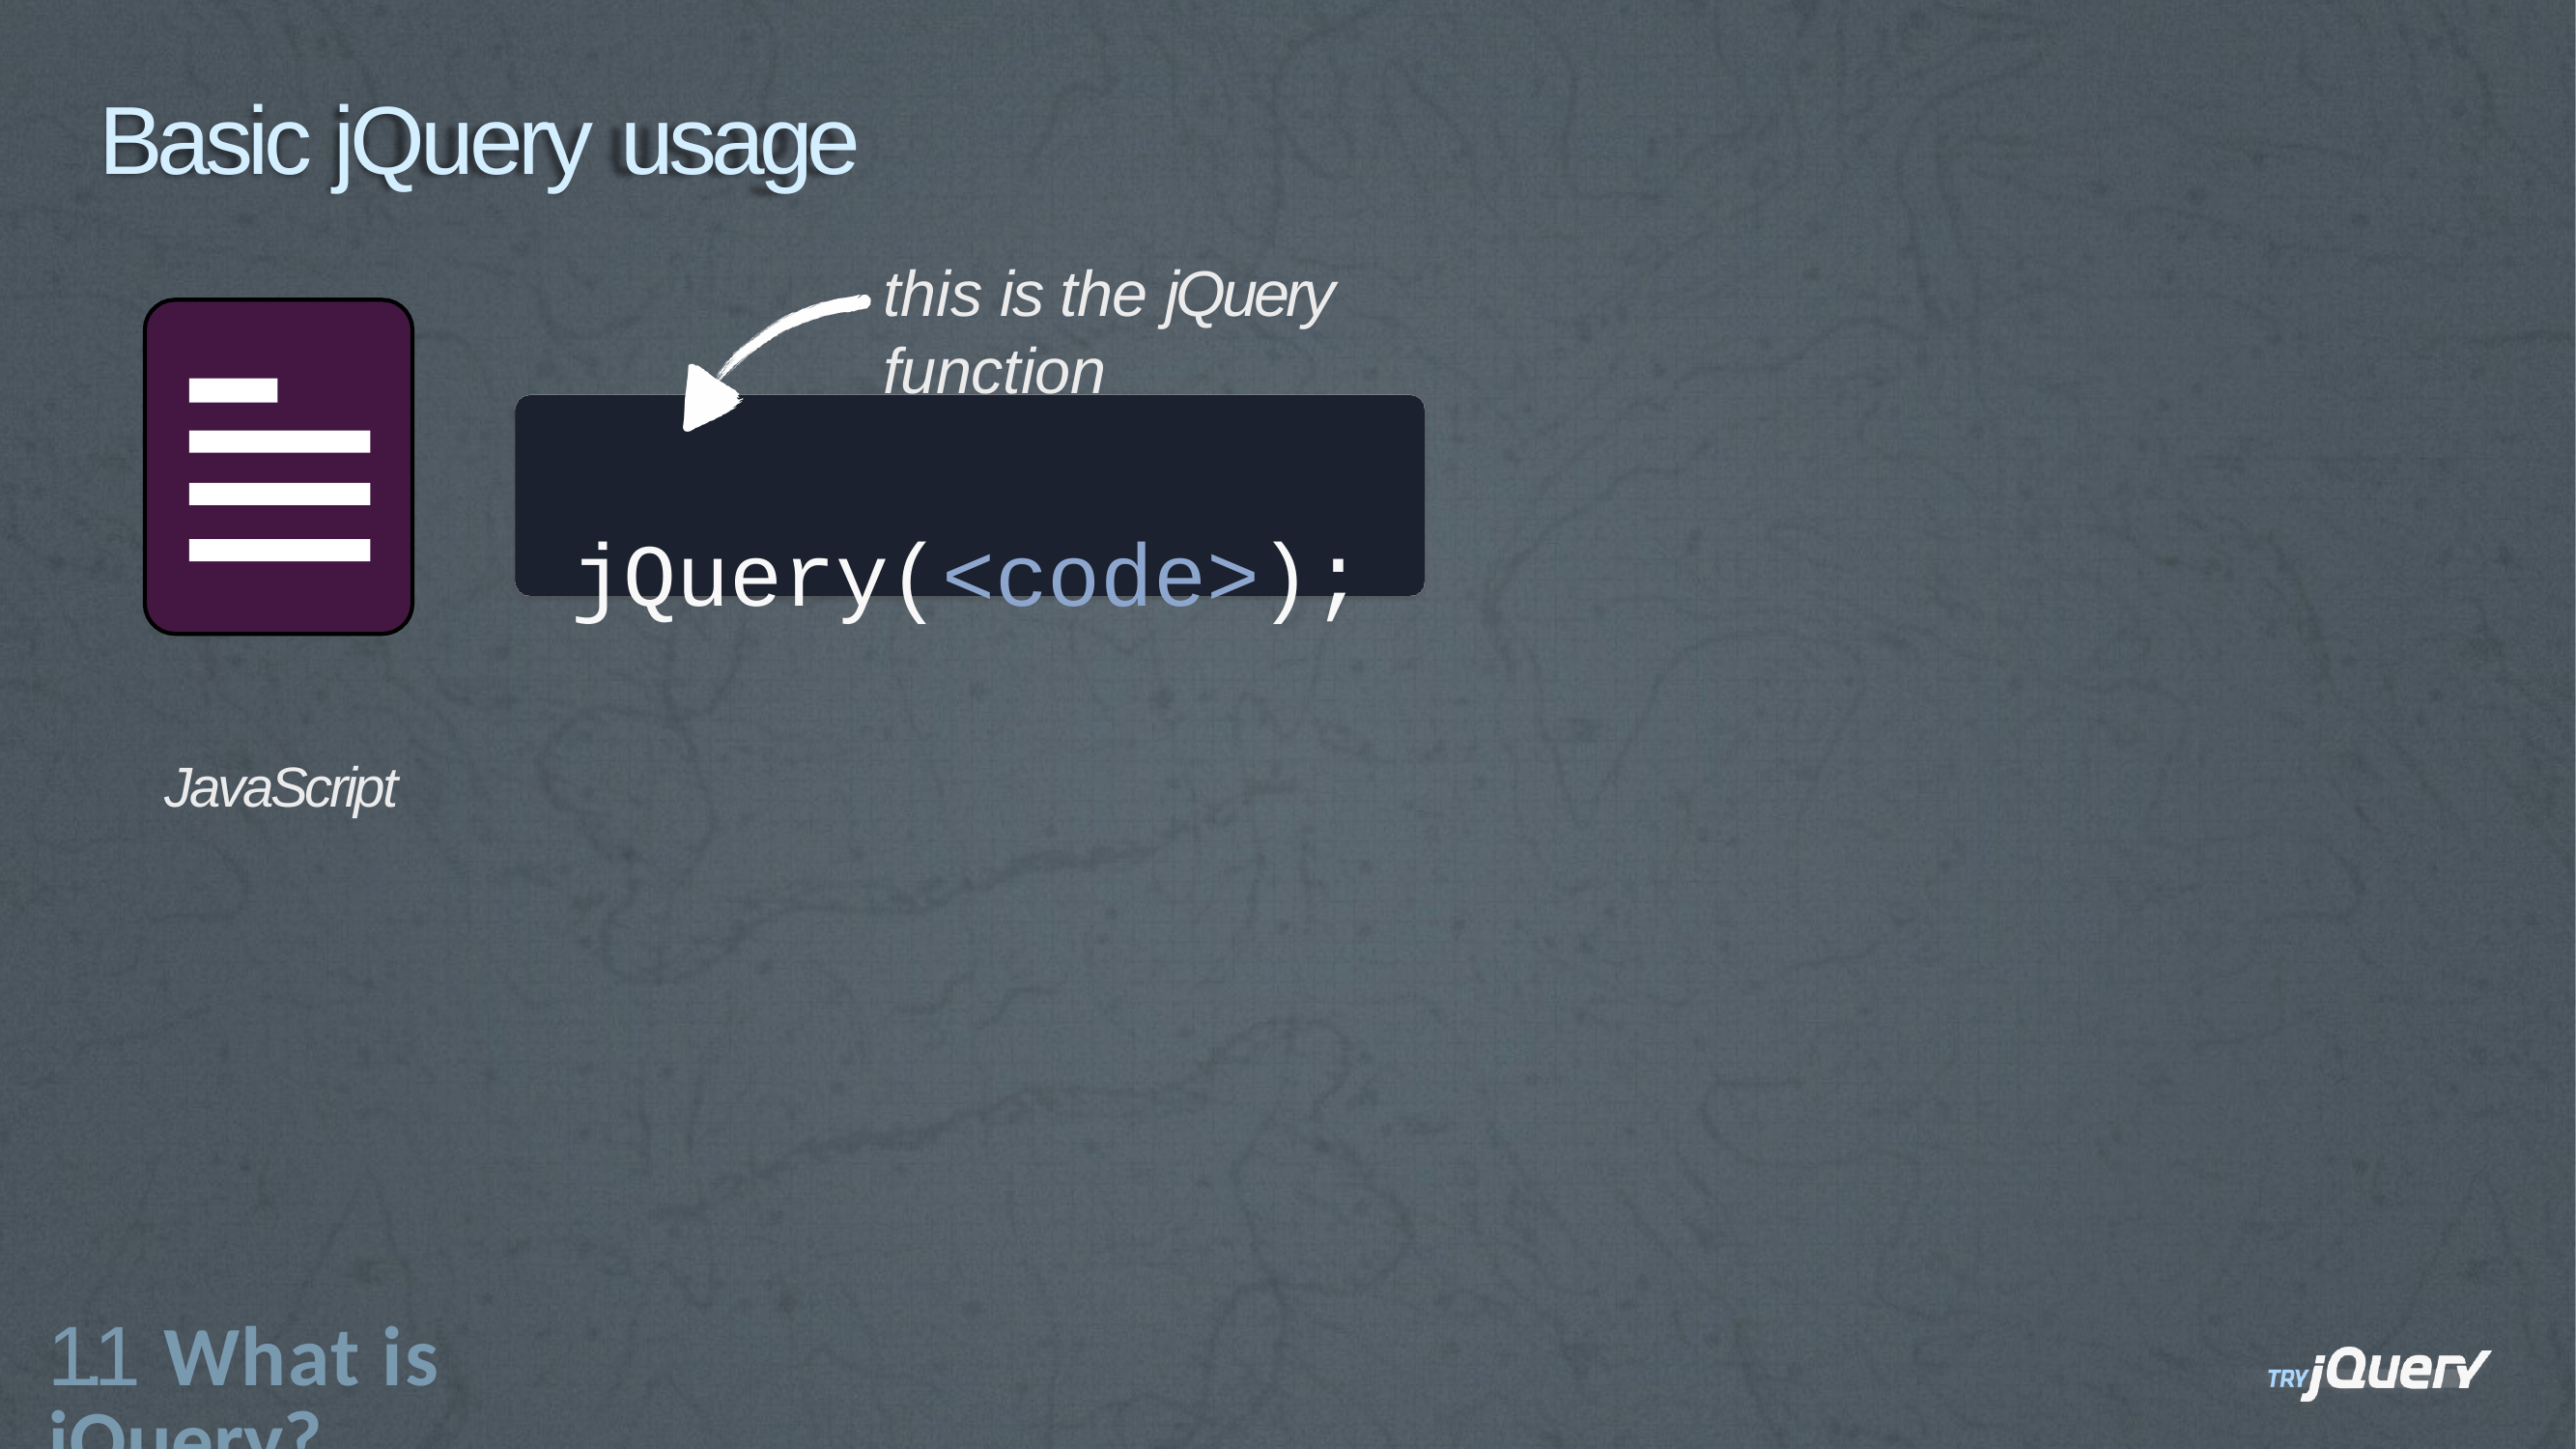

# Basic jQuery usage

this is the jQuery function

jQuery(<code>);

JavaScript

1.1  What is jQuery?